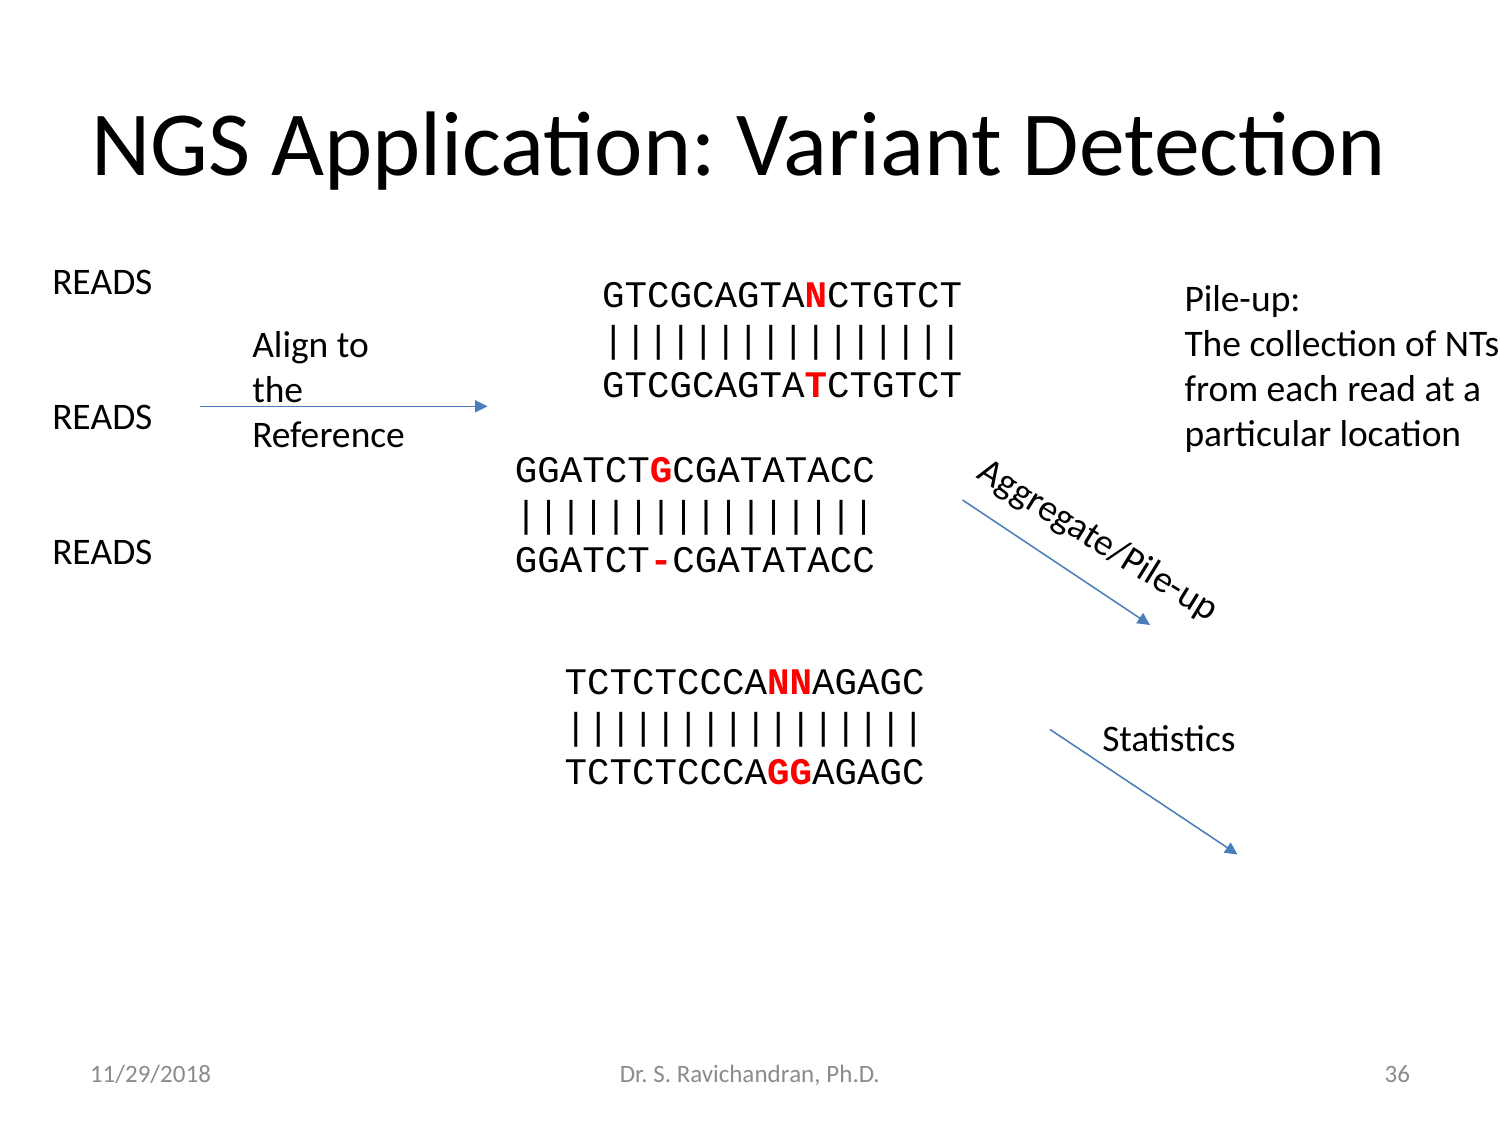

# NGS Application: Variant Detection
READS

READS

READS

GTCGCAGTANCTGTCT
||||||||||||||||
GTCGCAGTATCTGTCT

Pile-up:
The collection of NTs from each read at a particular location
Align to the Reference
GGATCTGCGATATACC
||||||||||||||||
GGATCT-CGATATACC
Aggregate/Pile-up

TCTCTCCCANNAGAGC
||||||||||||||||
TCTCTCCCAGGAGAGC
Statistics
11/29/2018
Dr. S. Ravichandran, Ph.D.
36